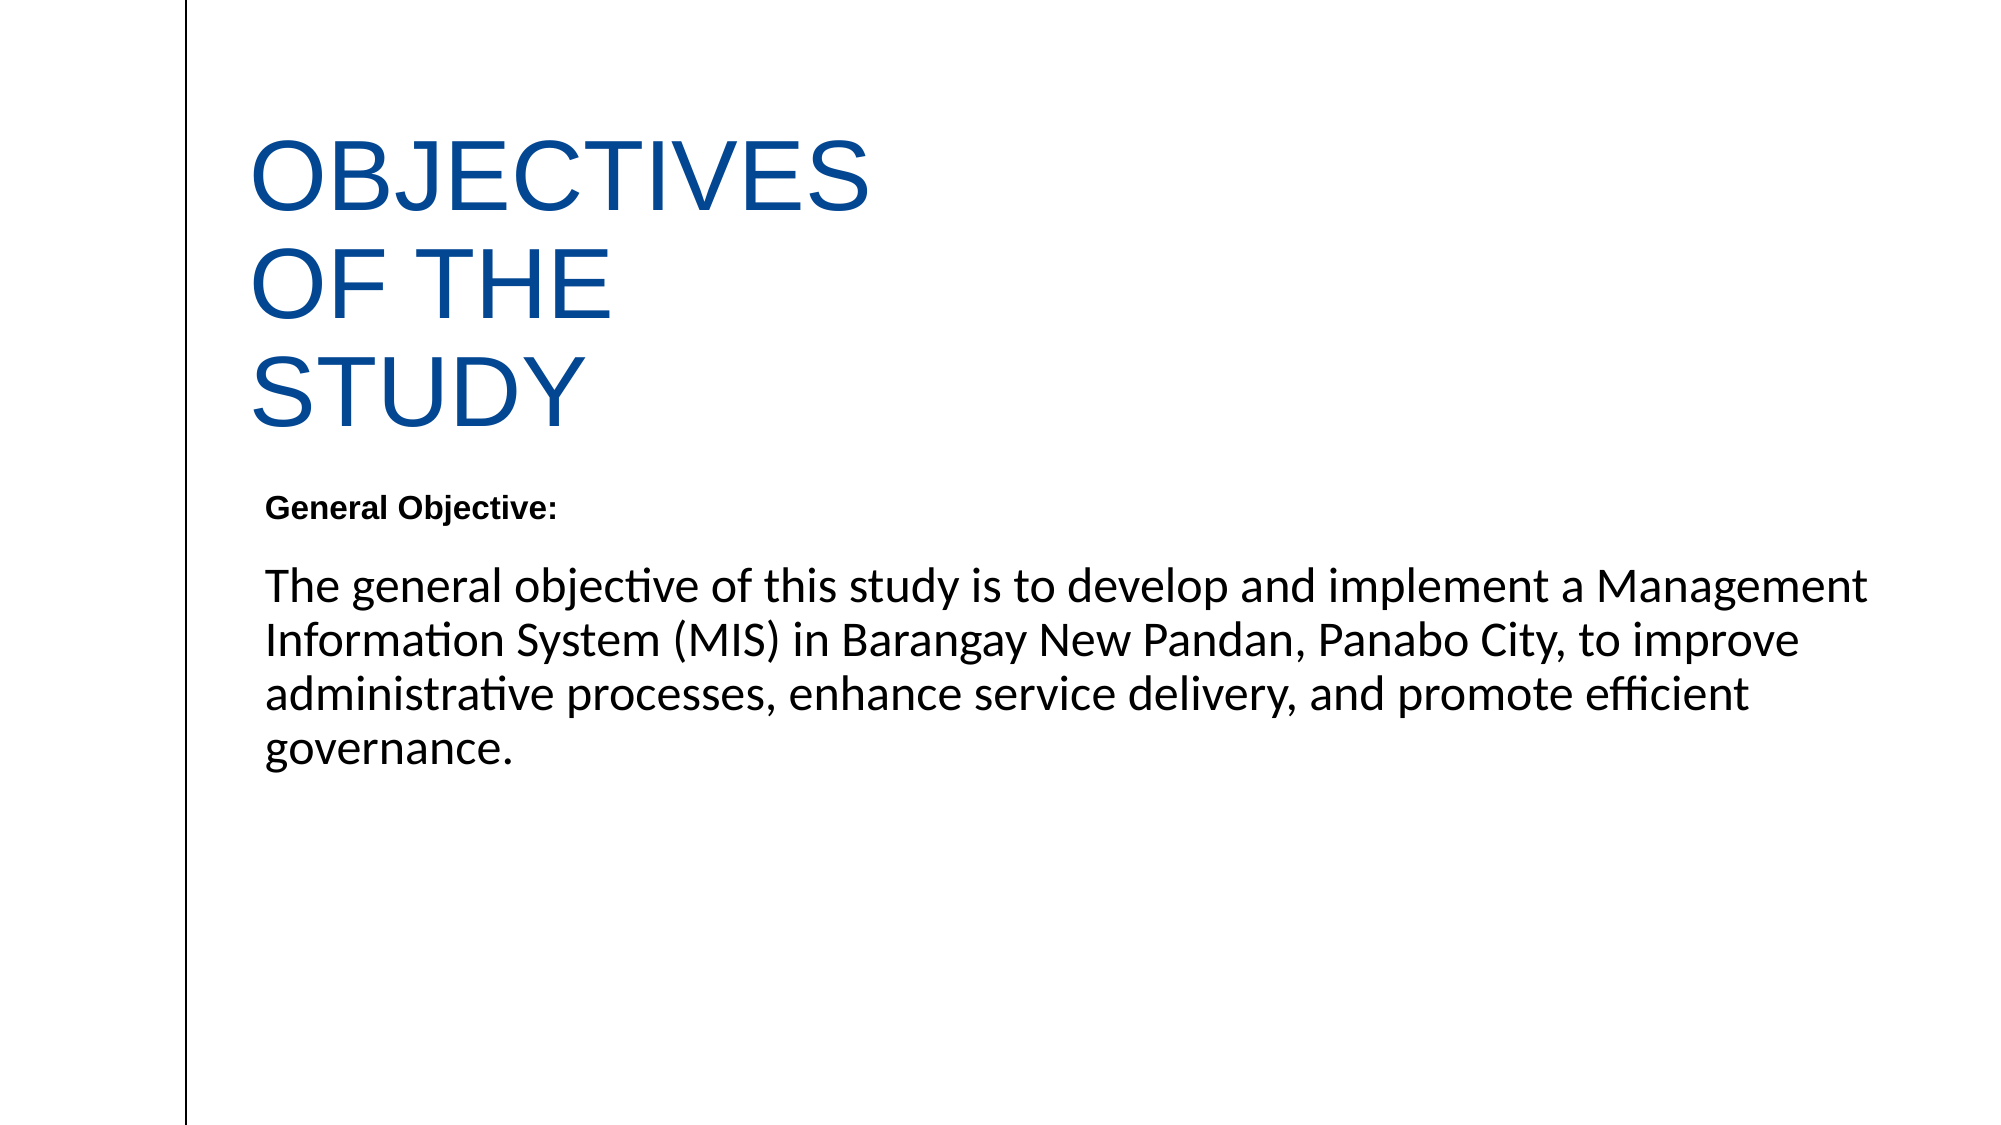

# Objectives of the Study
General Objective:
The general objective of this study is to develop and implement a Management Information System (MIS) in Barangay New Pandan, Panabo City, to improve administrative processes, enhance service delivery, and promote efficient governance.
General Objective: